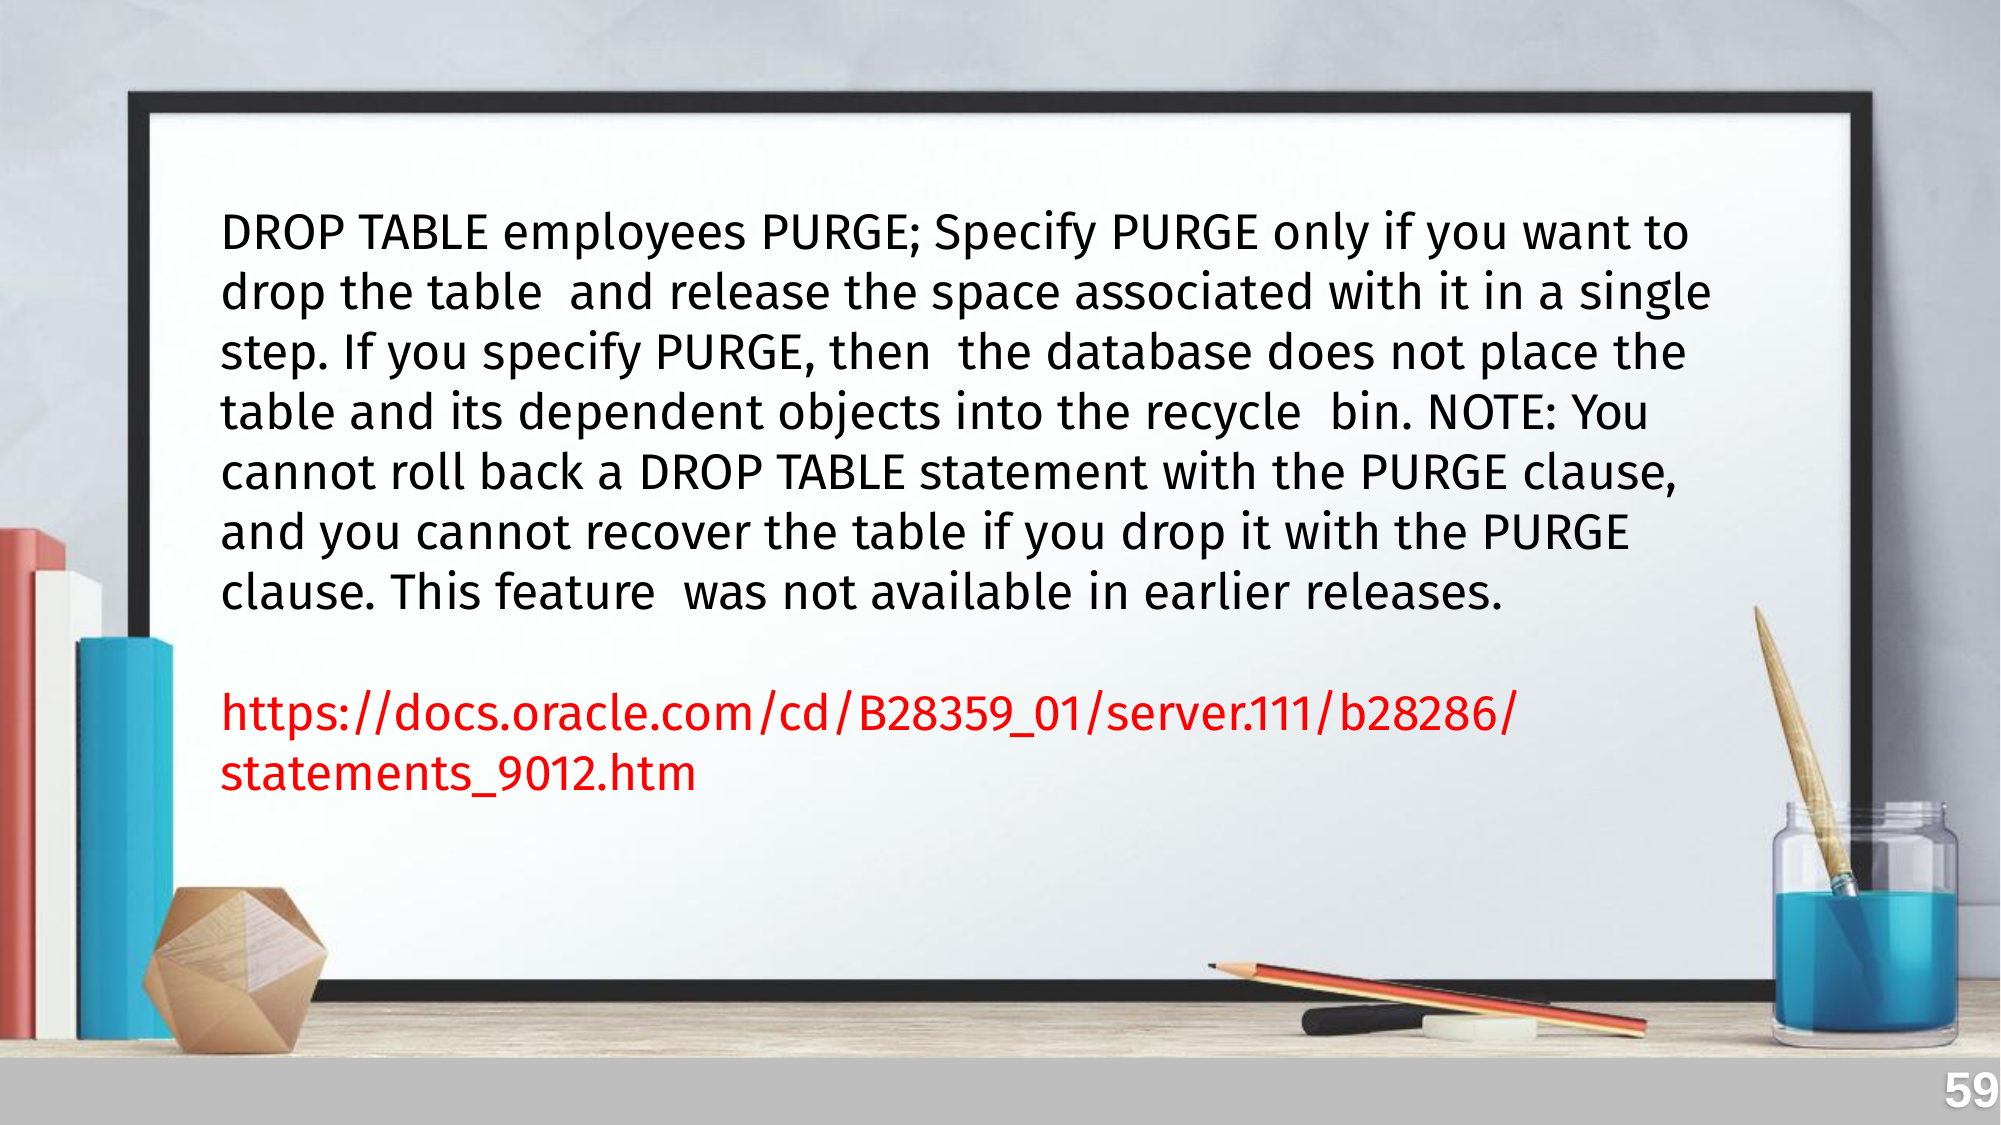

DROP TABLE employees PURGE; Specify PURGE only if you want to drop the table  and release the space associated with it in a single step. If you specify PURGE, then  the database does not place the table and its dependent objects into the recycle  bin. NOTE: You cannot roll back a DROP TABLE statement with the PURGE clause,  and you cannot recover the table if you drop it with the PURGE clause. This feature  was not available in earlier releases.

https://docs.oracle.com/cd/B28359_01/server.111/b28286/statements_9012.htm

59